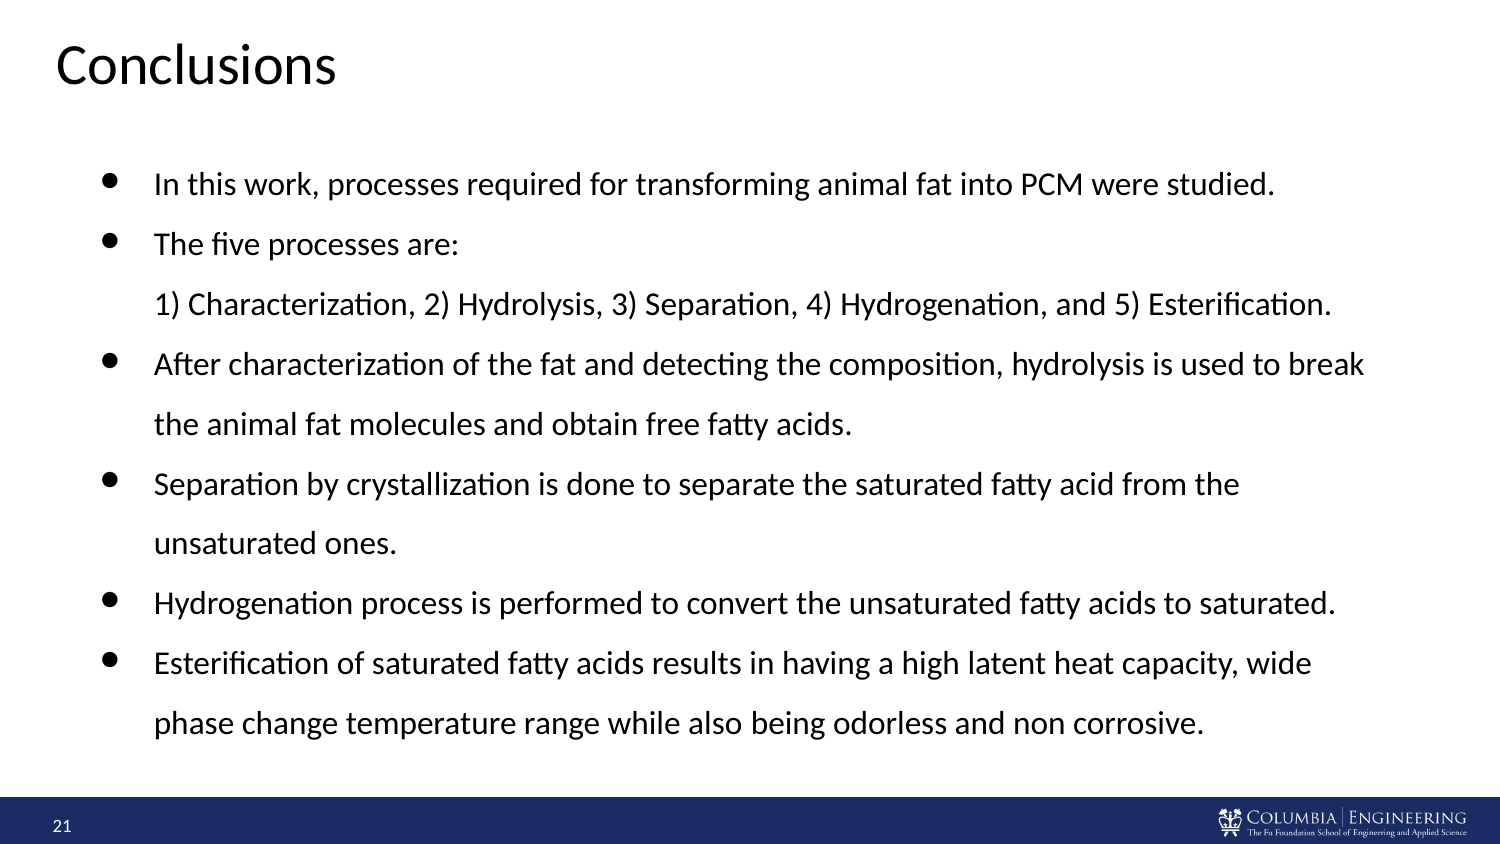

Conclusions
In this work, processes required for transforming animal fat into PCM were studied.
The five processes are:
1) Characterization, 2) Hydrolysis, 3) Separation, 4) Hydrogenation, and 5) Esterification.
After characterization of the fat and detecting the composition, hydrolysis is used to break the animal fat molecules and obtain free fatty acids.
Separation by crystallization is done to separate the saturated fatty acid from the unsaturated ones.
Hydrogenation process is performed to convert the unsaturated fatty acids to saturated.
Esterification of saturated fatty acids results in having a high latent heat capacity, wide phase change temperature range while also being odorless and non corrosive.
21